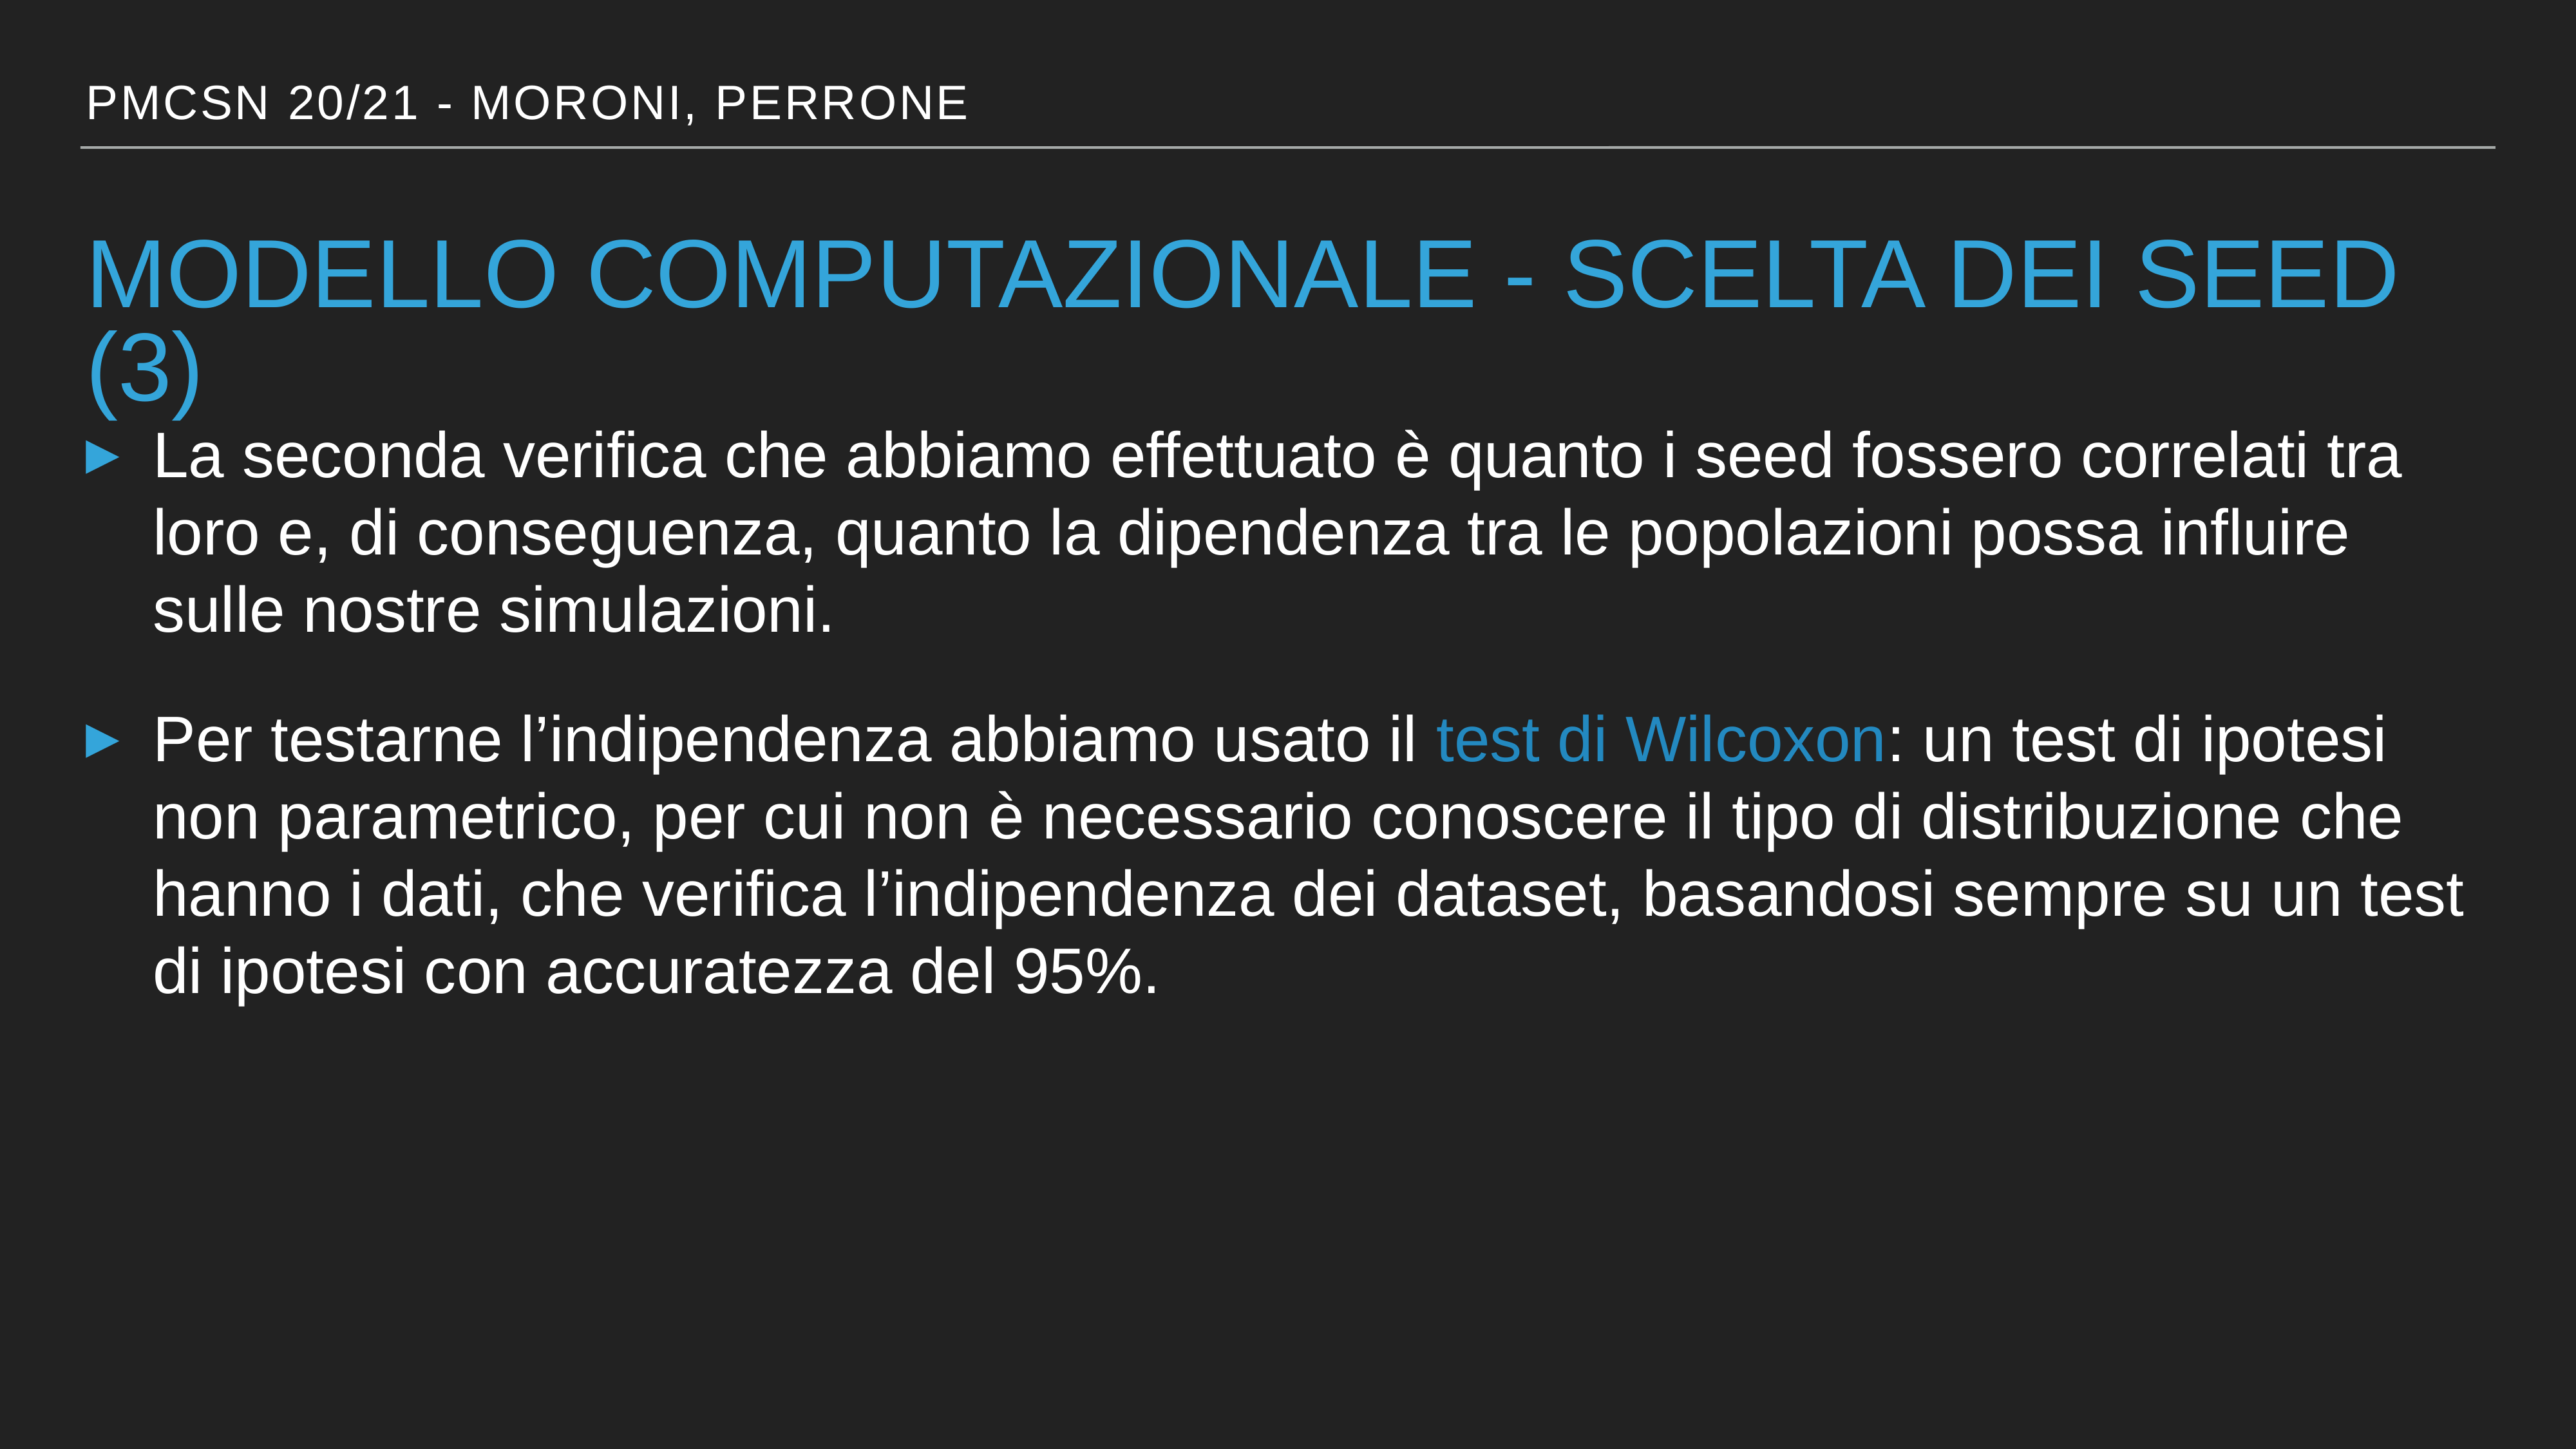

22
PMCSN 20/21 - Moroni, perrone
# modello Computazionale - scelta dei seed (3)
La seconda verifica che abbiamo effettuato è quanto i seed fossero correlati tra loro e, di conseguenza, quanto la dipendenza tra le popolazioni possa influire sulle nostre simulazioni.
Per testarne l’indipendenza abbiamo usato il test di Wilcoxon: un test di ipotesi non parametrico, per cui non è necessario conoscere il tipo di distribuzione che hanno i dati, che verifica l’indipendenza dei dataset, basandosi sempre su un test di ipotesi con accuratezza del 95%.